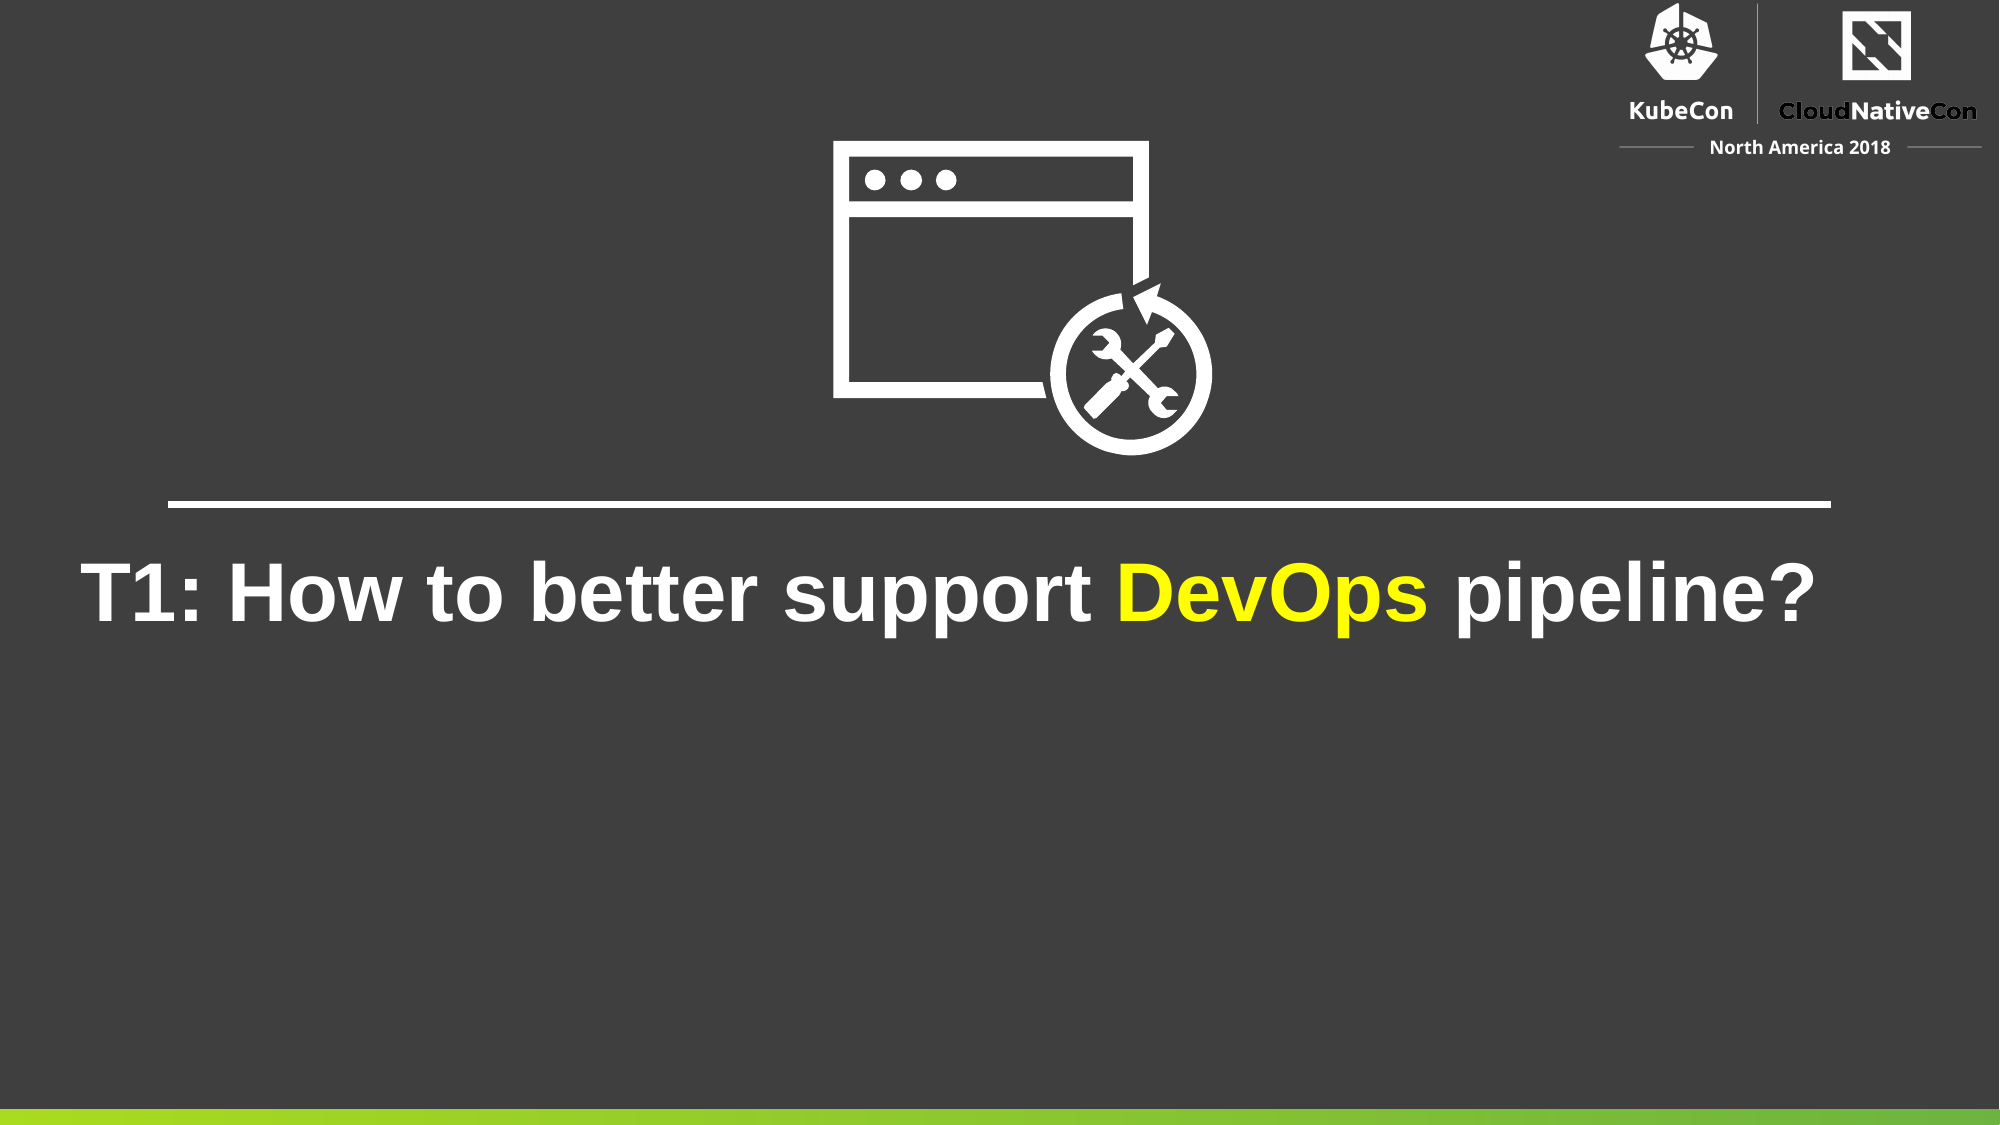

T1: How to better support DevOps pipeline?

9